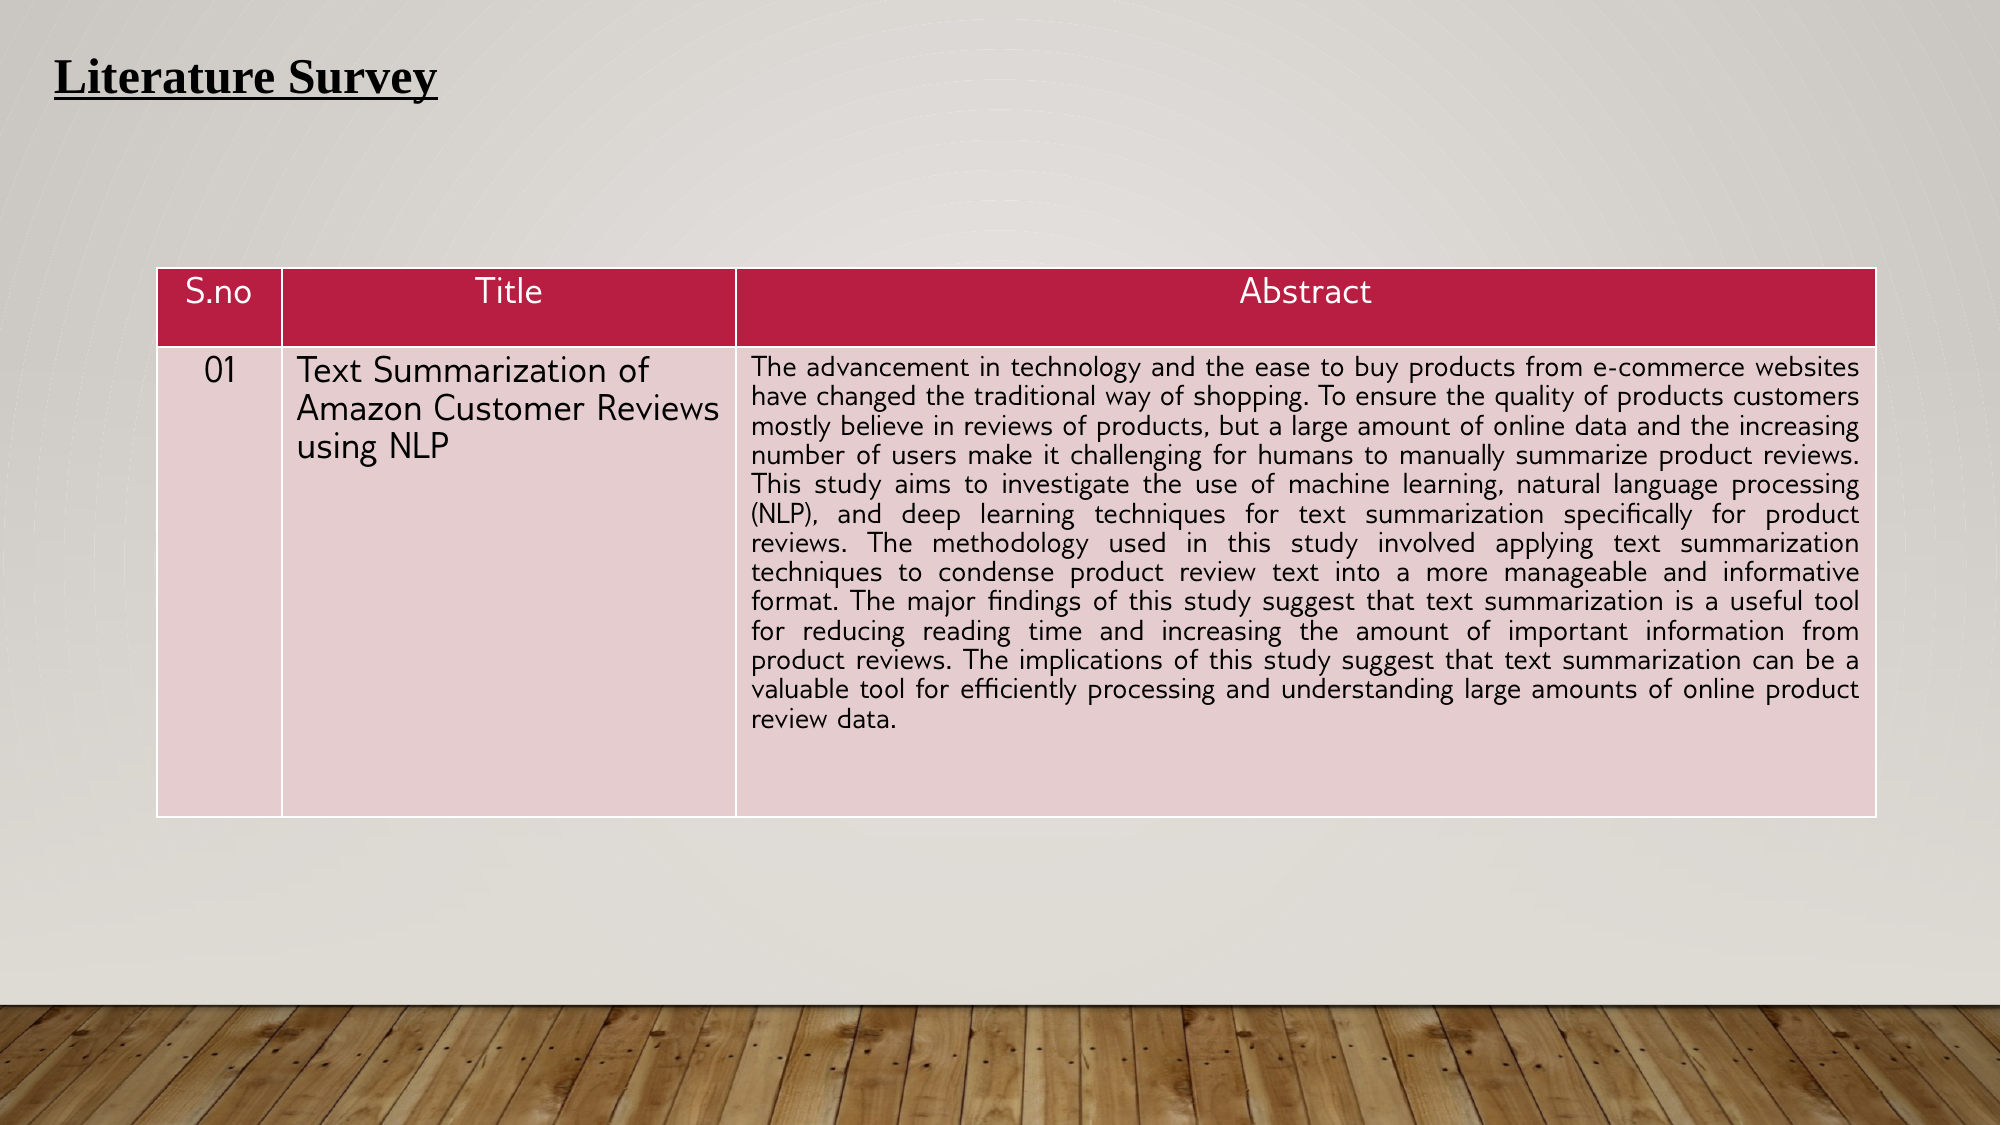

Literature Survey
| S.no | Title | Abstract |
| --- | --- | --- |
| 01 | Text Summarization of Amazon Customer Reviews using NLP | The advancement in technology and the ease to buy products from e-commerce websites have changed the traditional way of shopping. To ensure the quality of products customers mostly believe in reviews of products, but a large amount of online data and the increasing number of users make it challenging for humans to manually summarize product reviews. This study aims to investigate the use of machine learning, natural language processing (NLP), and deep learning techniques for text summarization specifically for product reviews. The methodology used in this study involved applying text summarization techniques to condense product review text into a more manageable and informative format. The major findings of this study suggest that text summarization is a useful tool for reducing reading time and increasing the amount of important information from product reviews. The implications of this study suggest that text summarization can be a valuable tool for efficiently processing and understanding large amounts of online product review data. |